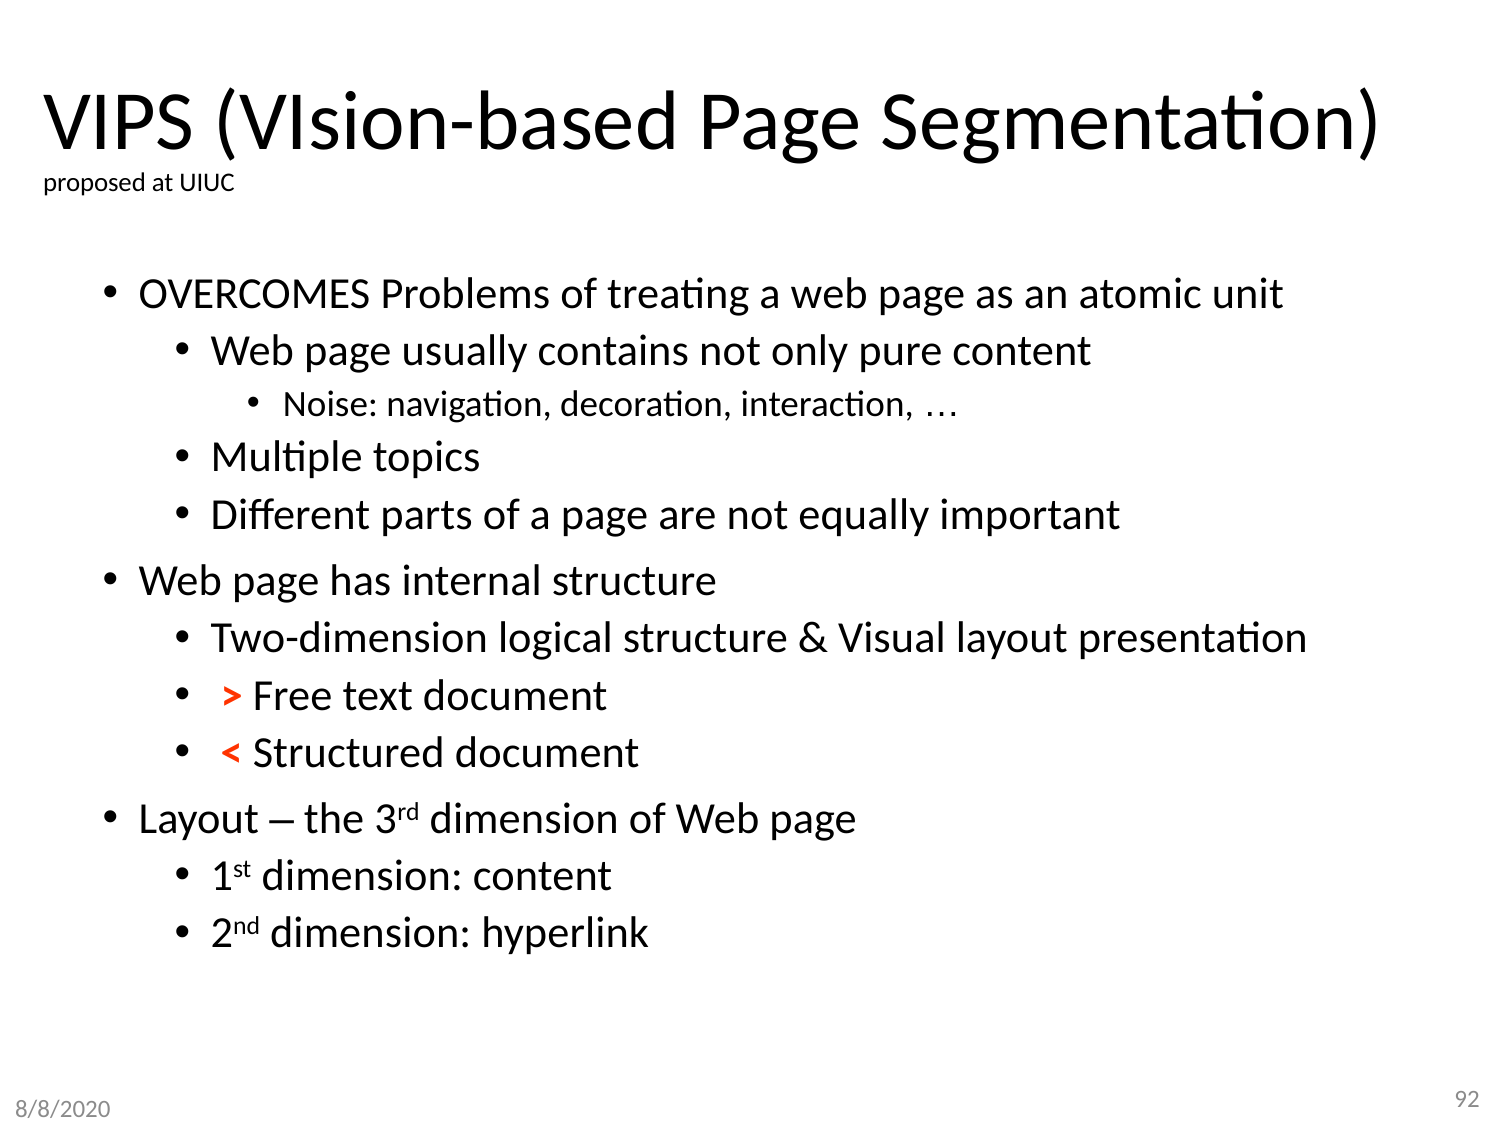

# VIPS (VIsion-based Page Segmentation) proposed at UIUC
OVERCOMES Problems of treating a web page as an atomic unit
Web page usually contains not only pure content
Noise: navigation, decoration, interaction, …
Multiple topics
Different parts of a page are not equally important
Web page has internal structure
Two-dimension logical structure & Visual layout presentation
 > Free text document
 < Structured document
Layout – the 3rd dimension of Web page
1st dimension: content
2nd dimension: hyperlink
92
8/8/2020